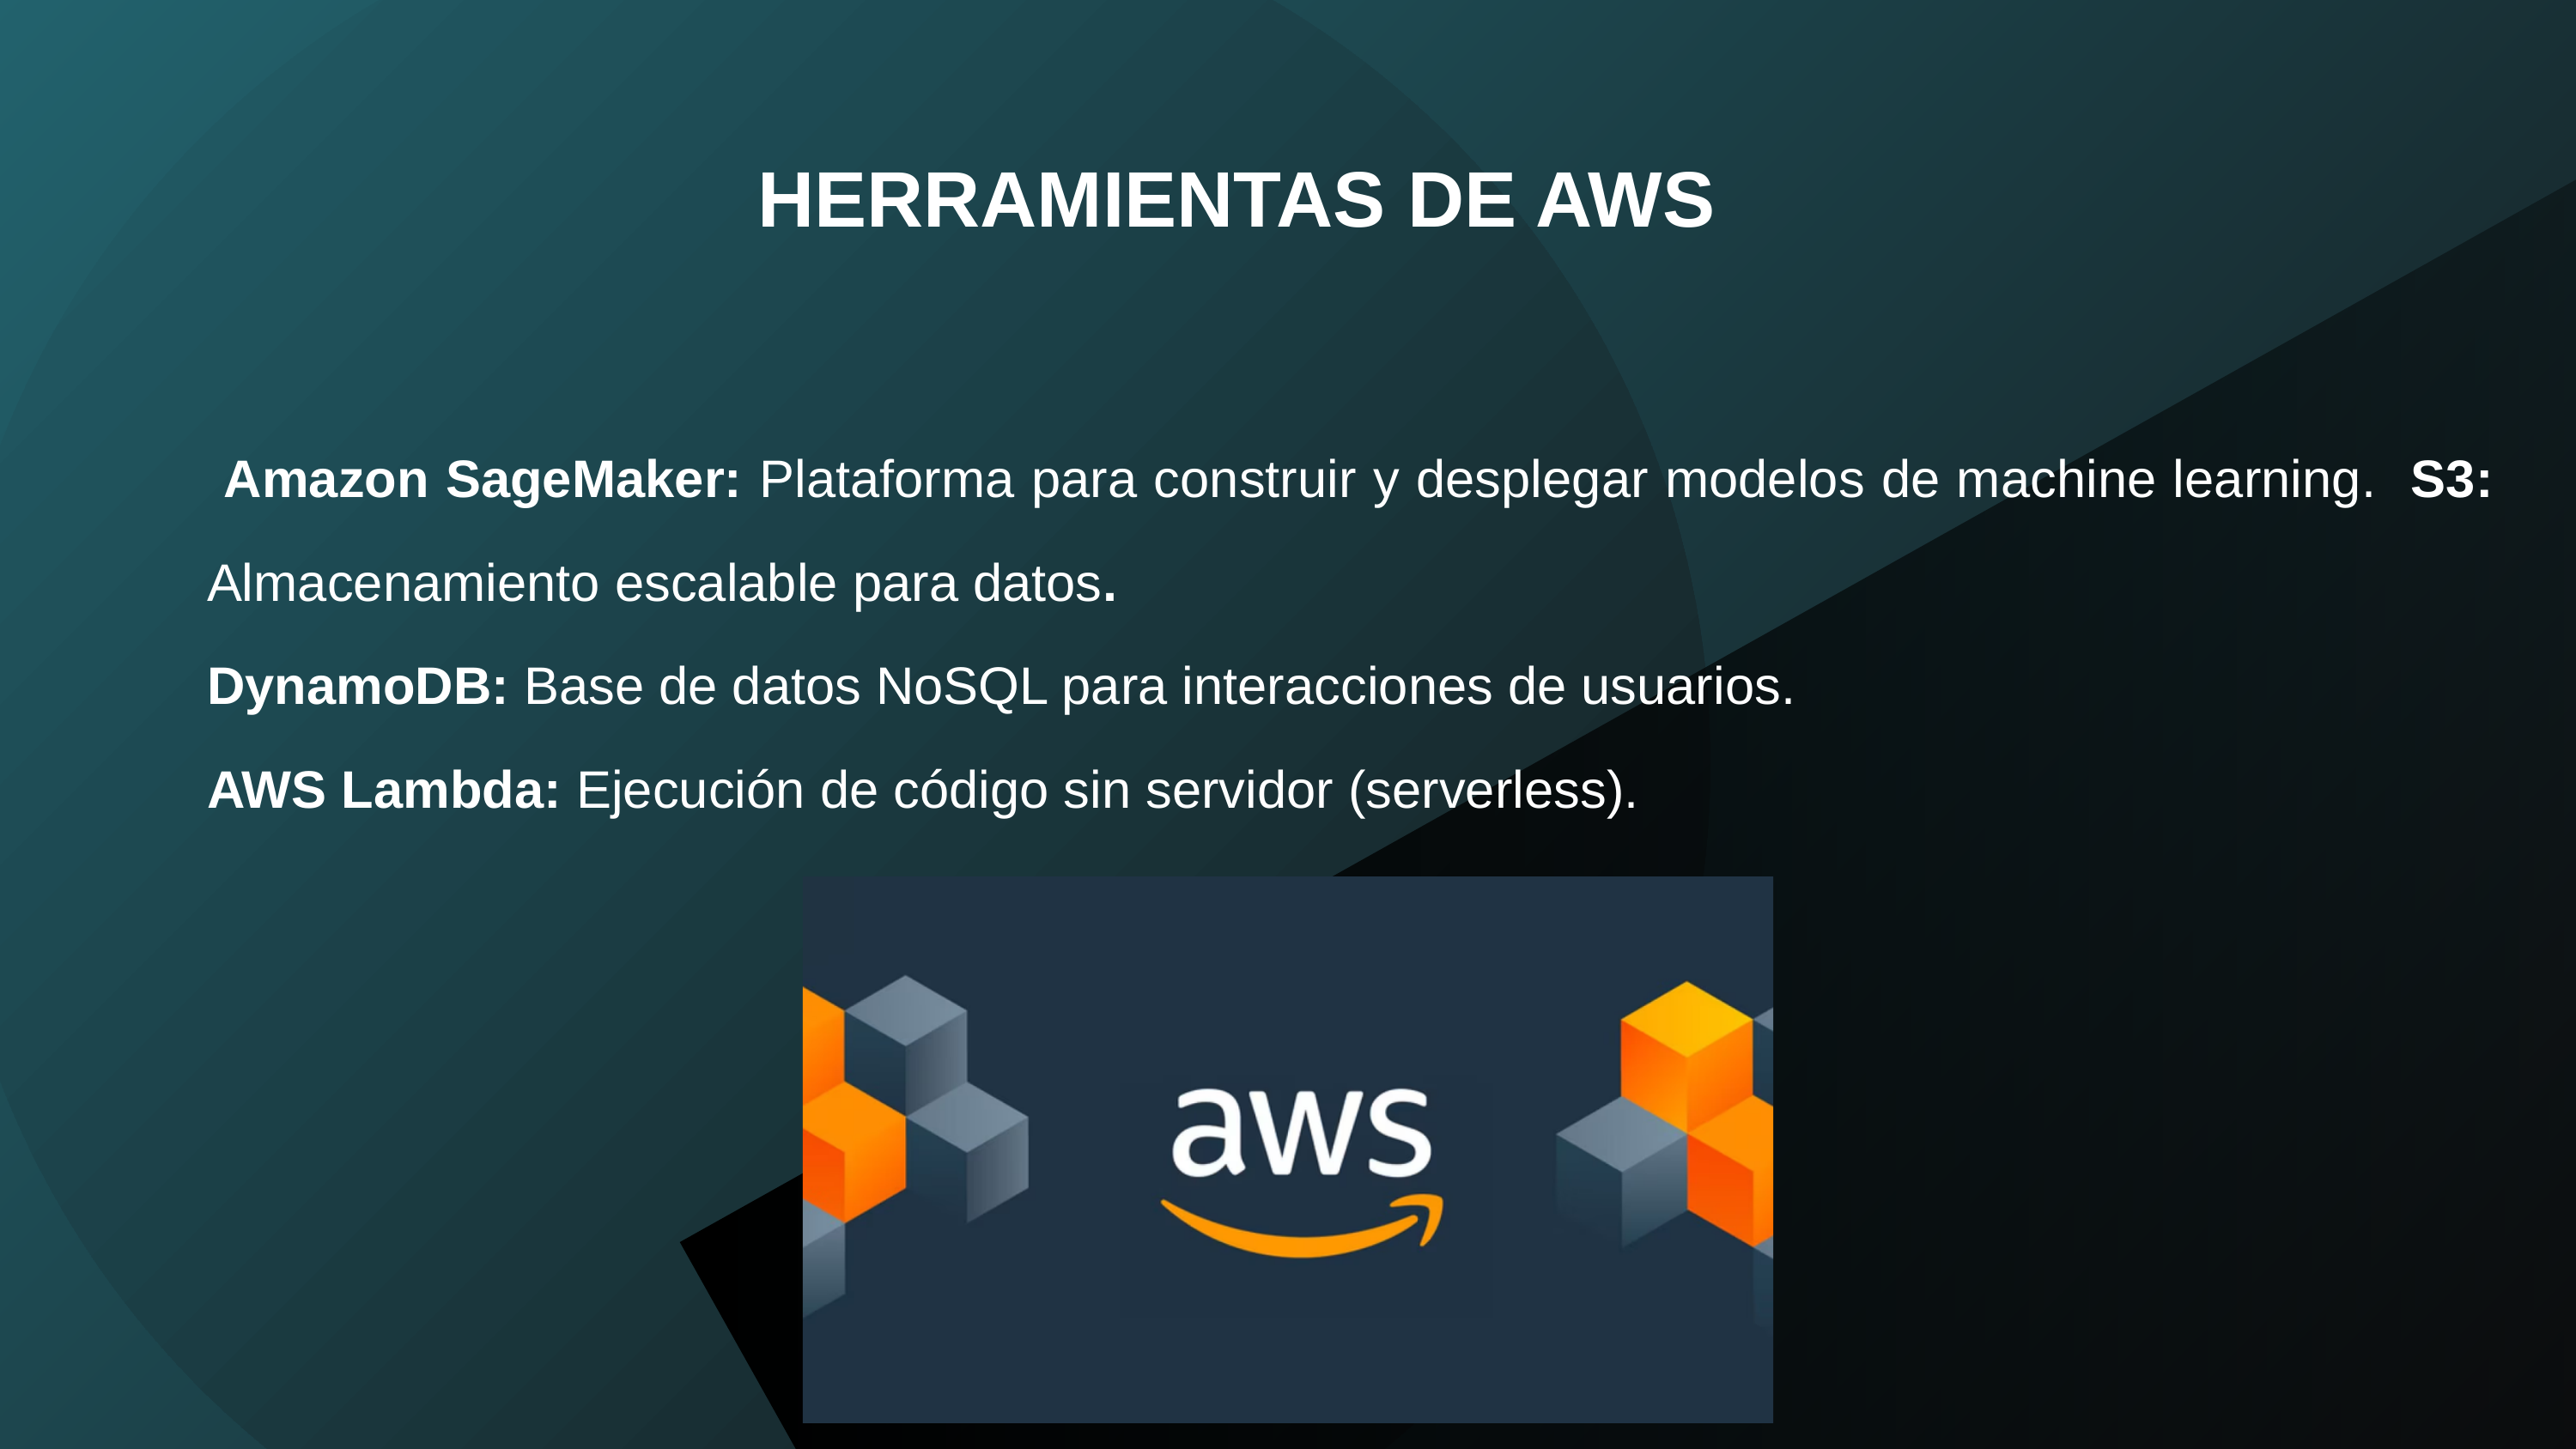

HERRAMIENTAS DE AWS
 Amazon SageMaker: Plataforma para construir y desplegar modelos de machine learning.  S3: Almacenamiento escalable para datos.
DynamoDB: Base de datos NoSQL para interacciones de usuarios.
AWS Lambda: Ejecución de código sin servidor (serverless).